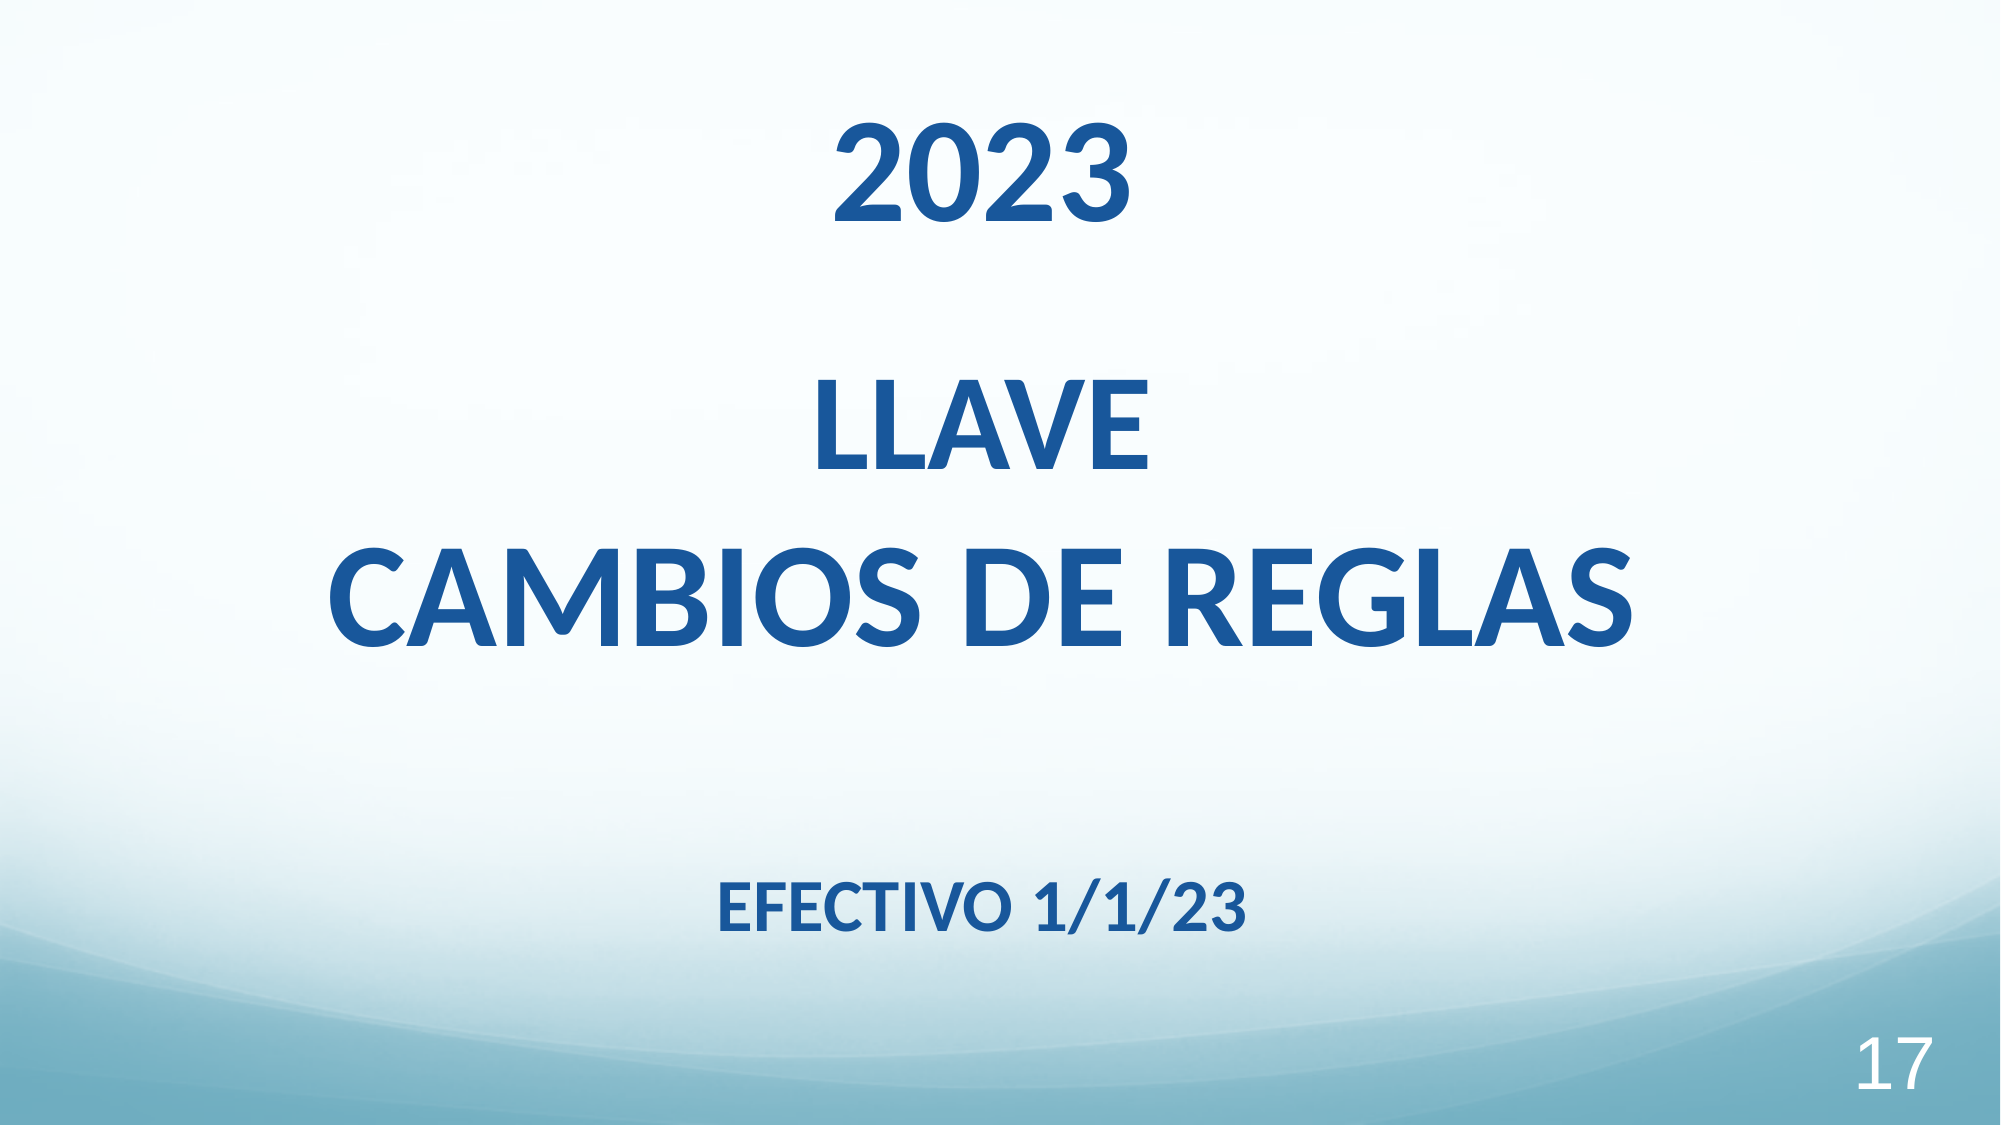

2023

LLAVE
CAMBIOS DE REGLAS

EFECTIVO 1/1/23

17